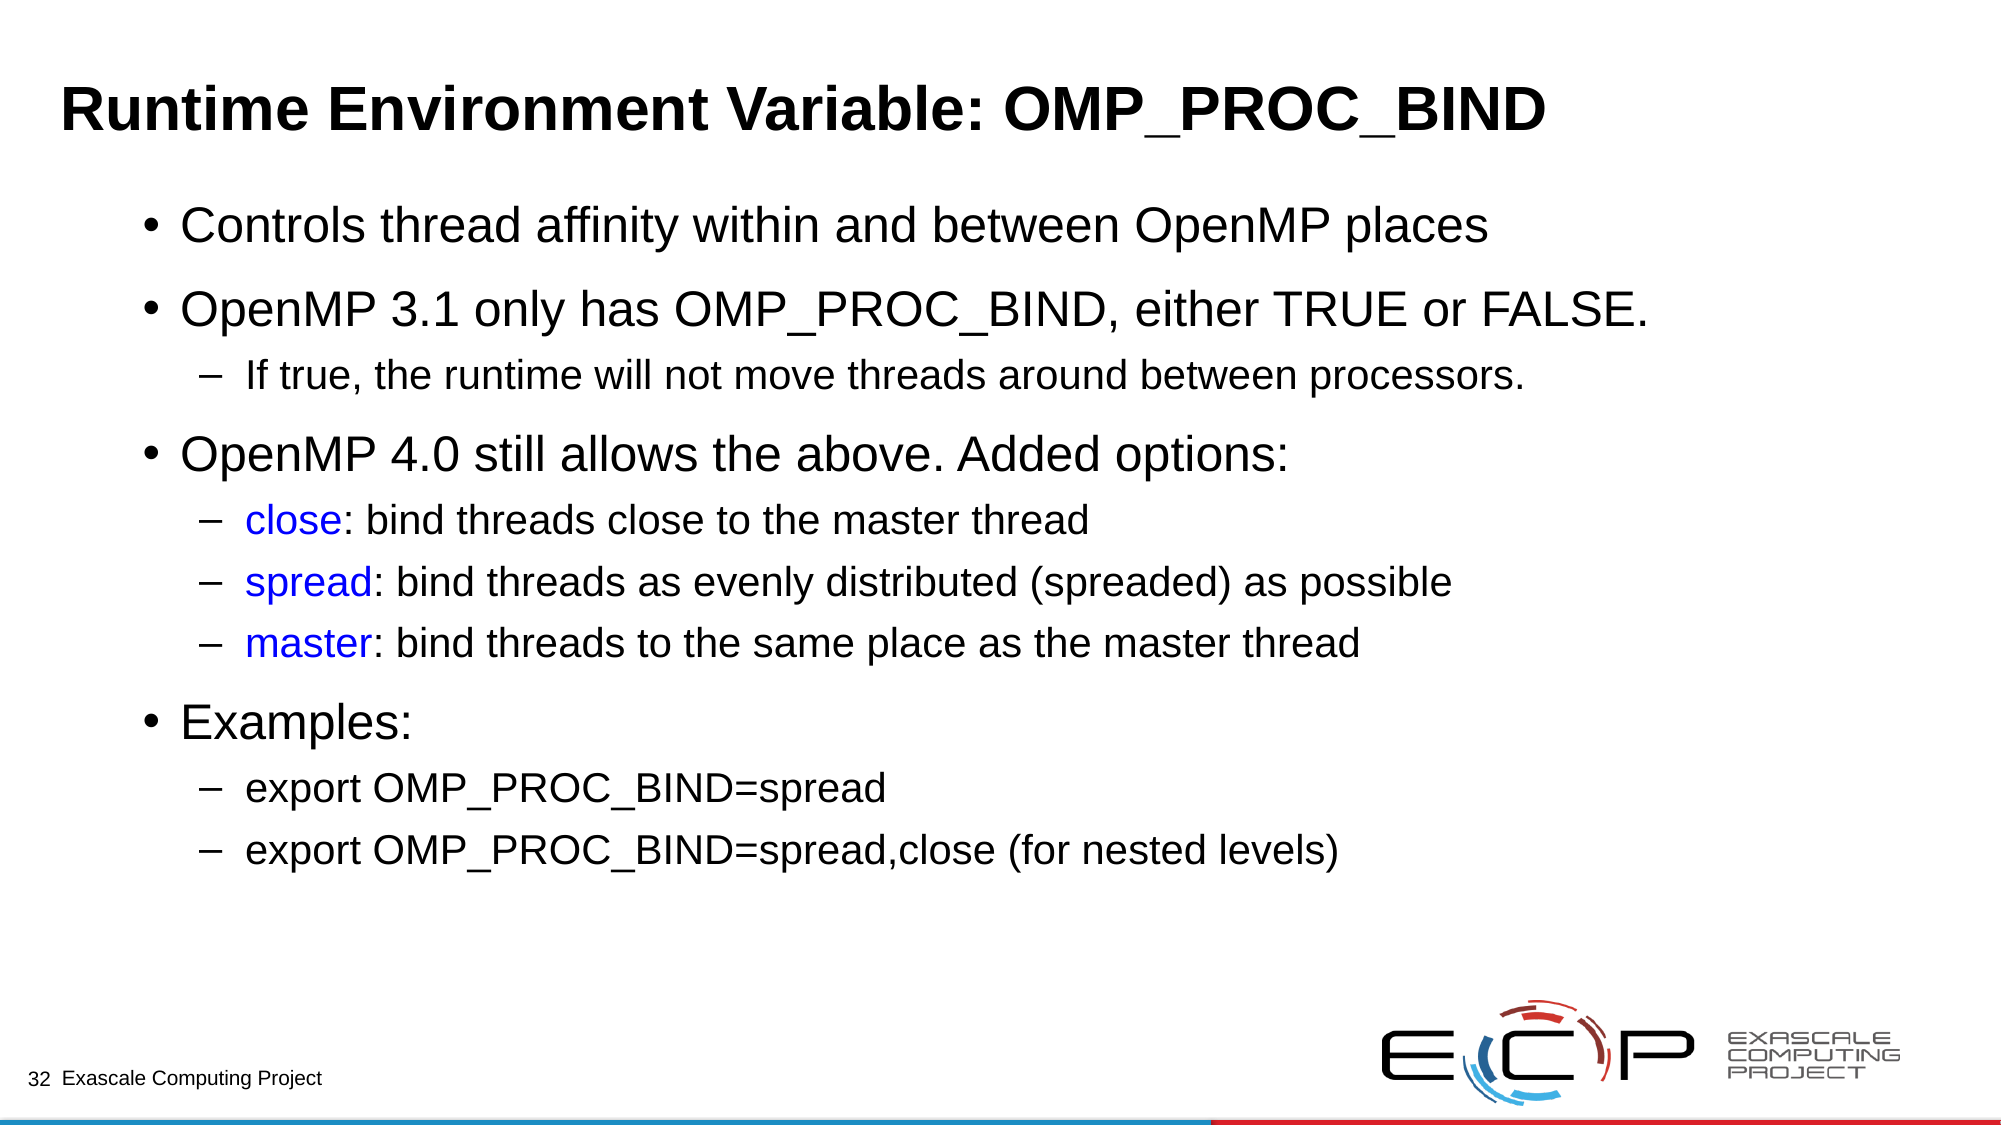

# Runtime Environment Variable: OMP_PROC_BIND
Controls thread affinity within and between OpenMP places
OpenMP 3.1 only has OMP_PROC_BIND, either TRUE or FALSE.
If true, the runtime will not move threads around between processors.
OpenMP 4.0 still allows the above. Added options:
close: bind threads close to the master thread
spread: bind threads as evenly distributed (spreaded) as possible
master: bind threads to the same place as the master thread
Examples:
export OMP_PROC_BIND=spread
export OMP_PROC_BIND=spread,close (for nested levels)